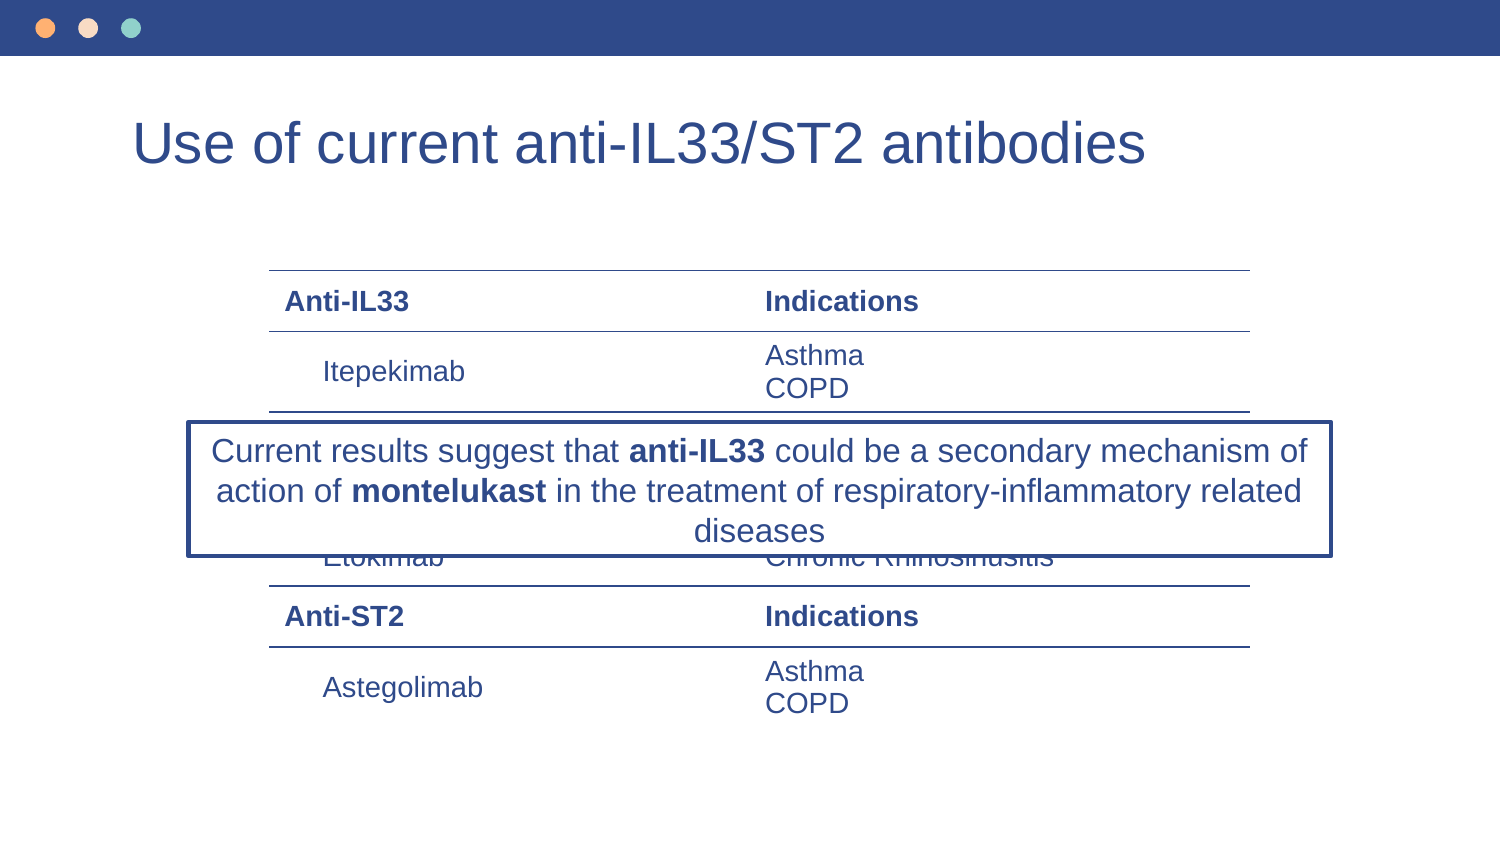

# Use of current anti-IL33/ST2 antibodies
| Anti-IL33 | Indications |
| --- | --- |
| Itepekimab | Asthma COPD |
| Tozorakimab | COPD Atopic eczema Diabetic nephropathy |
| Etokimab | Chronic Rhinosinusitis |
| Anti-ST2 | Indications |
| Astegolimab | Asthma COPD |
Current results suggest that anti-IL33 could be a secondary mechanism of action of montelukast in the treatment of respiratory-inflammatory related diseases